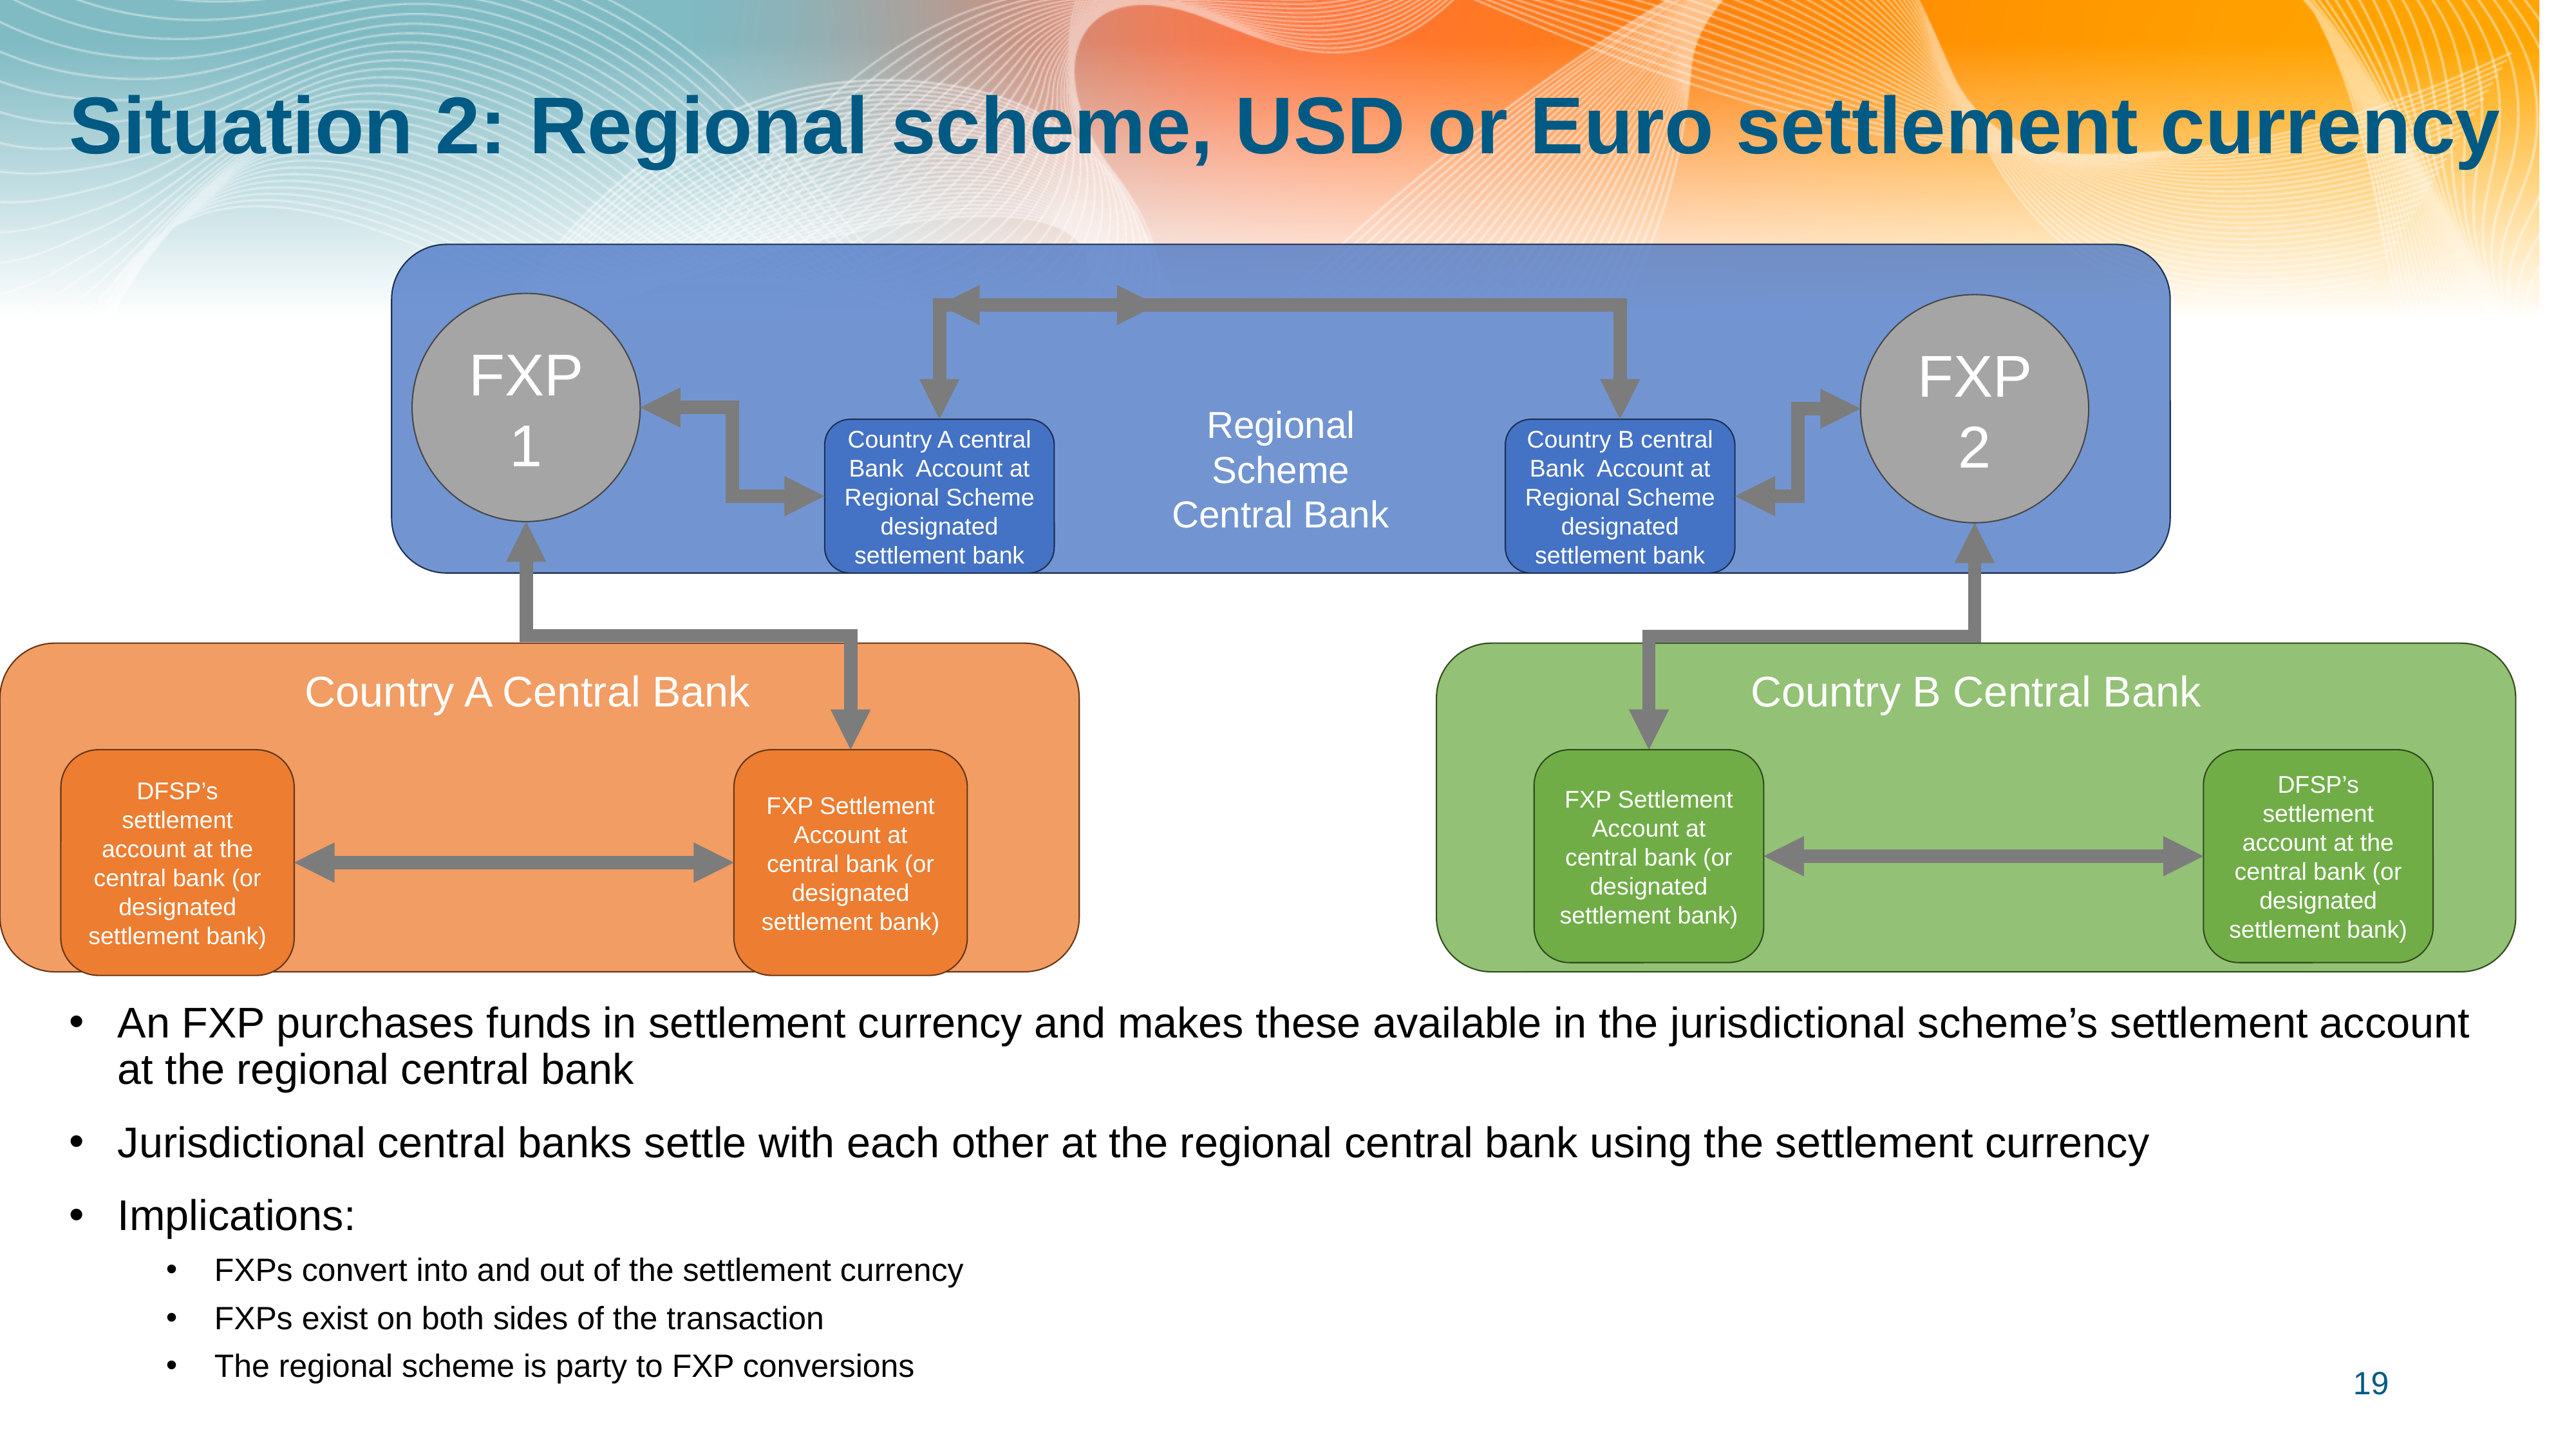

# Situation 2: Regional scheme, USD or Euro settlement currency

Regional
Scheme
Central Bank
FXP 1
FXP 2
Country A central Bank  Account at Regional Scheme designated settlement bank
Country B central Bank  Account at Regional Scheme designated settlement bank
Country A Central Bank
Country B Central Bank
DFSP’s settlement account at the central bank (or designated settlement bank)
FXP Settlement Account at central bank (or designated settlement bank)
FXP Settlement Account at central bank (or designated settlement bank)
DFSP’s settlement account at the central bank (or designated settlement bank)
An FXP purchases funds in settlement currency and makes these available in the jurisdictional scheme’s settlement account at the regional central bank
Jurisdictional central banks settle with each other at the regional central bank using the settlement currency
Implications:
FXPs convert into and out of the settlement currency
FXPs exist on both sides of the transaction
The regional scheme is party to FXP conversions

19